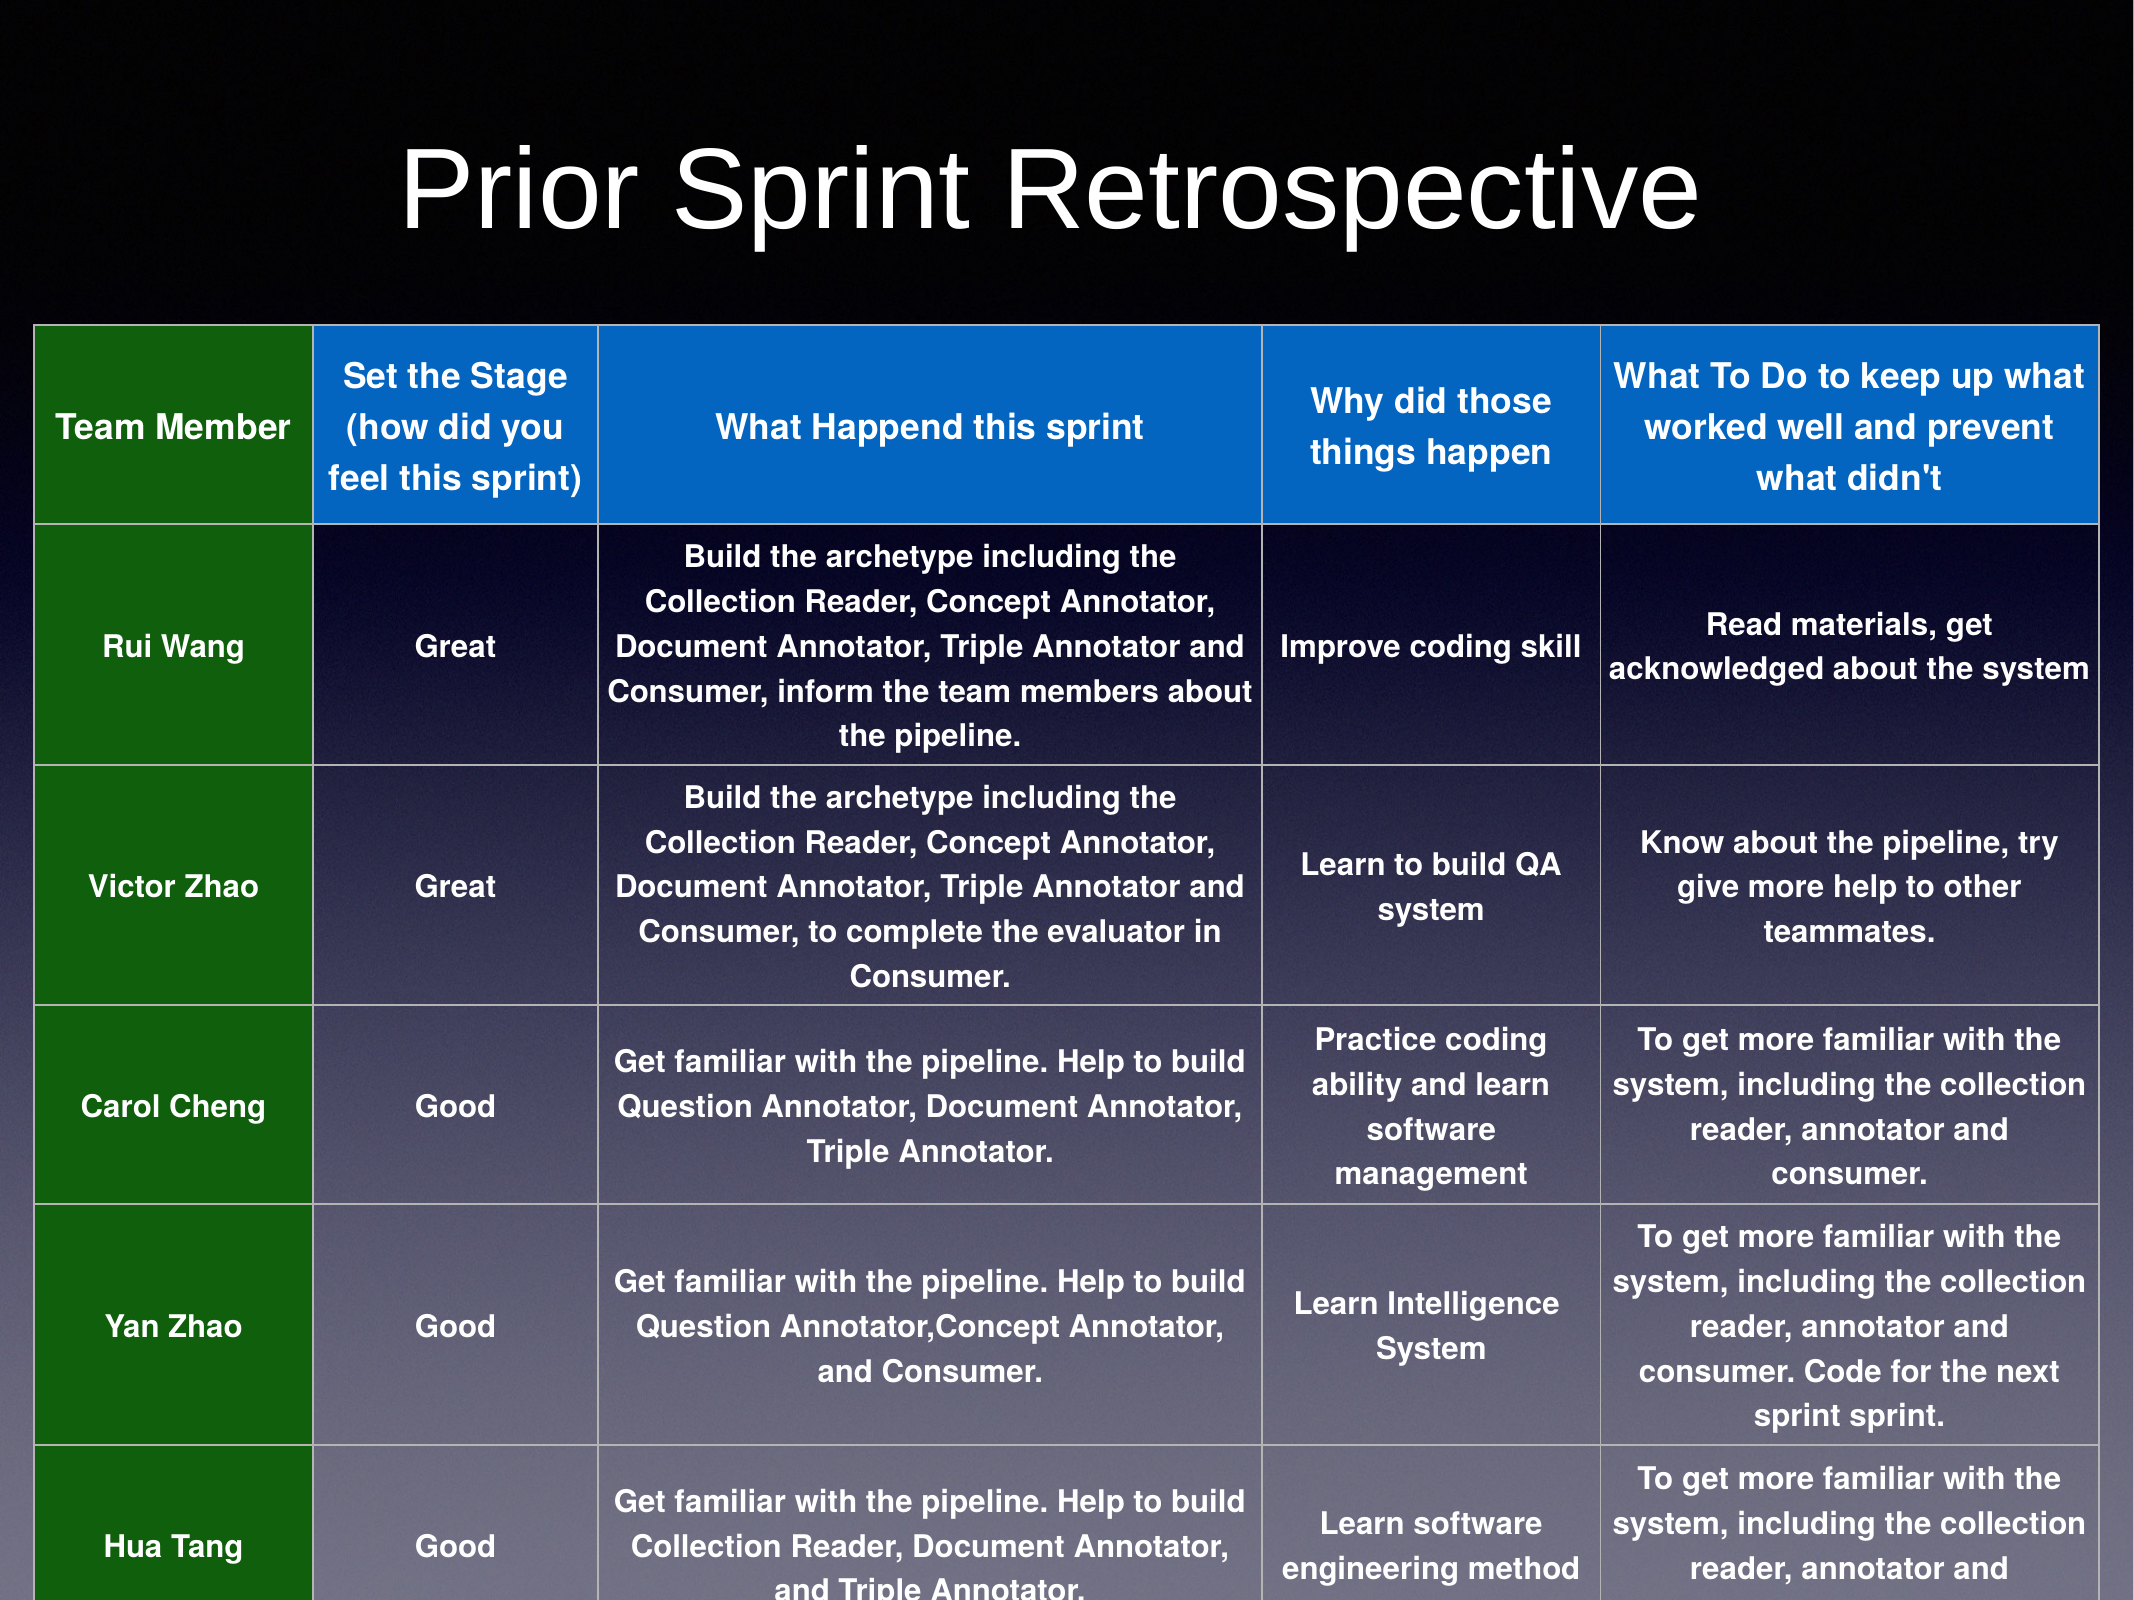

# Prior Sprint Retrospective
| Team Member | Set the Stage (how did you feel this sprint) | What Happend this sprint | Why did those things happen | What To Do to keep up what worked well and prevent what didn't |
| --- | --- | --- | --- | --- |
| Rui Wang | Great | Build the archetype including the Collection Reader, Concept Annotator, Document Annotator, Triple Annotator and Consumer, inform the team members about the pipeline. | Improve coding skill | Read materials, get acknowledged about the system |
| Victor Zhao | Great | Build the archetype including the Collection Reader, Concept Annotator, Document Annotator, Triple Annotator and Consumer, to complete the evaluator in Consumer. | Learn to build QA system | Know about the pipeline, try give more help to other teammates. |
| Carol Cheng | Good | Get familiar with the pipeline. Help to build Question Annotator, Document Annotator, Triple Annotator. | Practice coding ability and learn software management | To get more familiar with the system, including the collection reader, annotator and consumer. |
| Yan Zhao | Good | Get familiar with the pipeline. Help to build Question Annotator,Concept Annotator, and Consumer. | Learn Intelligence System | To get more familiar with the system, including the collection reader, annotator and consumer. Code for the next sprint sprint. |
| Hua Tang | Good | Get familiar with the pipeline. Help to build Collection Reader, Document Annotator, and Triple Annotator. | Learn software engineering method | To get more familiar with the system, including the collection reader, annotator and consumer. |